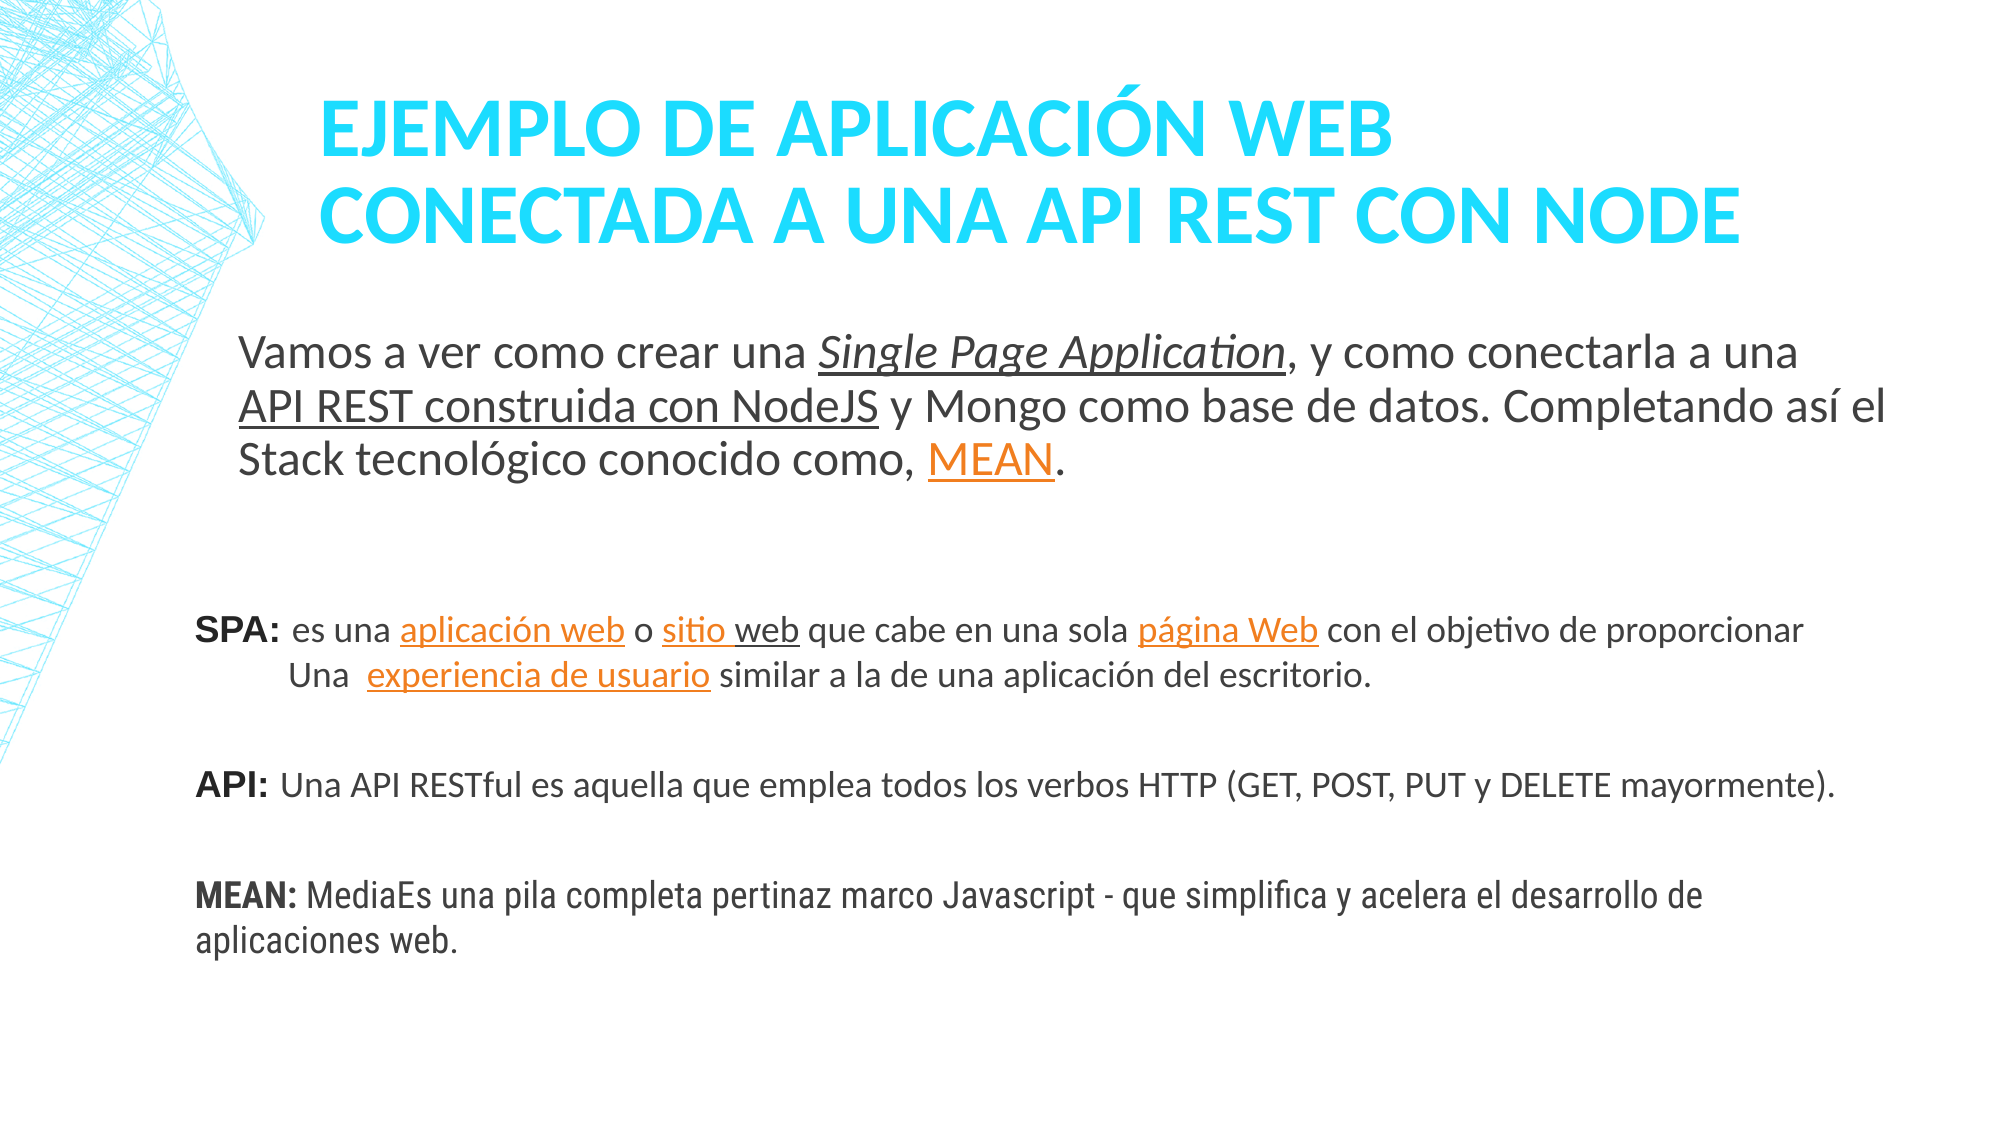

Ejemplo de aplicación web conectada a una API REST con Node
Vamos a ver como crear una Single Page Application, y como conectarla a una API REST construida con NodeJS y Mongo como base de datos. Completando así el Stack tecnológico conocido como, MEAN.
SPA: es una aplicación web o sitio web que cabe en una sola página Web con el objetivo de proporcionar
           Una  experiencia de usuario similar a la de una aplicación del escritorio.
API: Una API RESTful es aquella que emplea todos los verbos HTTP (GET, POST, PUT y DELETE mayormente).
MEAN: MediaEs una pila completa pertinaz marco Javascript - que simplifica y acelera el desarrollo de aplicaciones web.